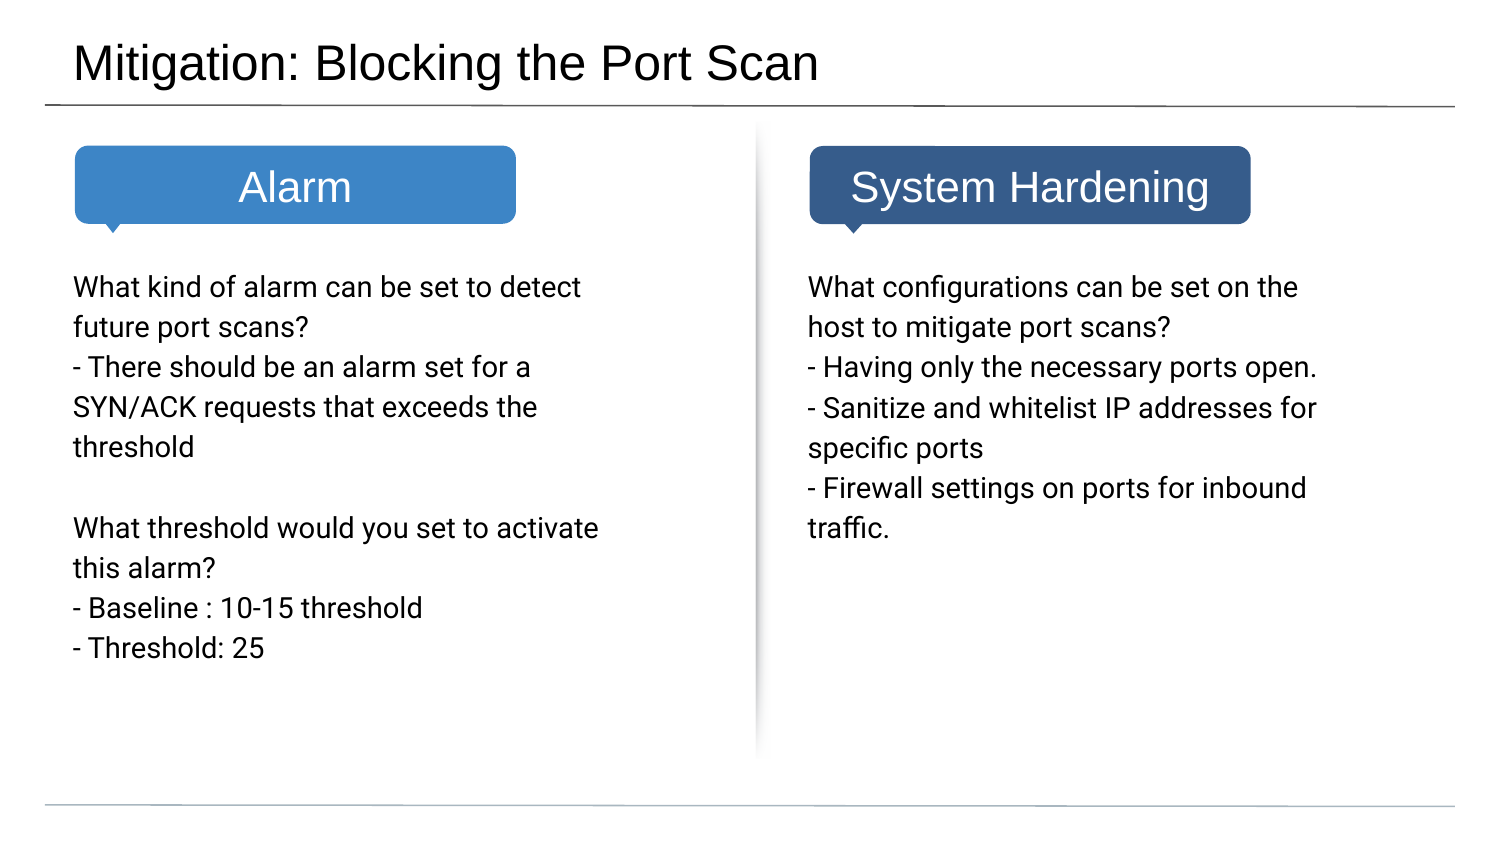

Mitigation: Blocking the Port Scan
What kind of alarm can be set to detect future port scans?
- There should be an alarm set for a SYN/ACK requests that exceeds the threshold

What threshold would you set to activate this alarm?
- Baseline : 10-15 threshold
- Threshold: 25
What configurations can be set on the host to mitigate port scans?
- Having only the necessary ports open.
- Sanitize and whitelist IP addresses for specific ports
- Firewall settings on ports for inbound traffic.